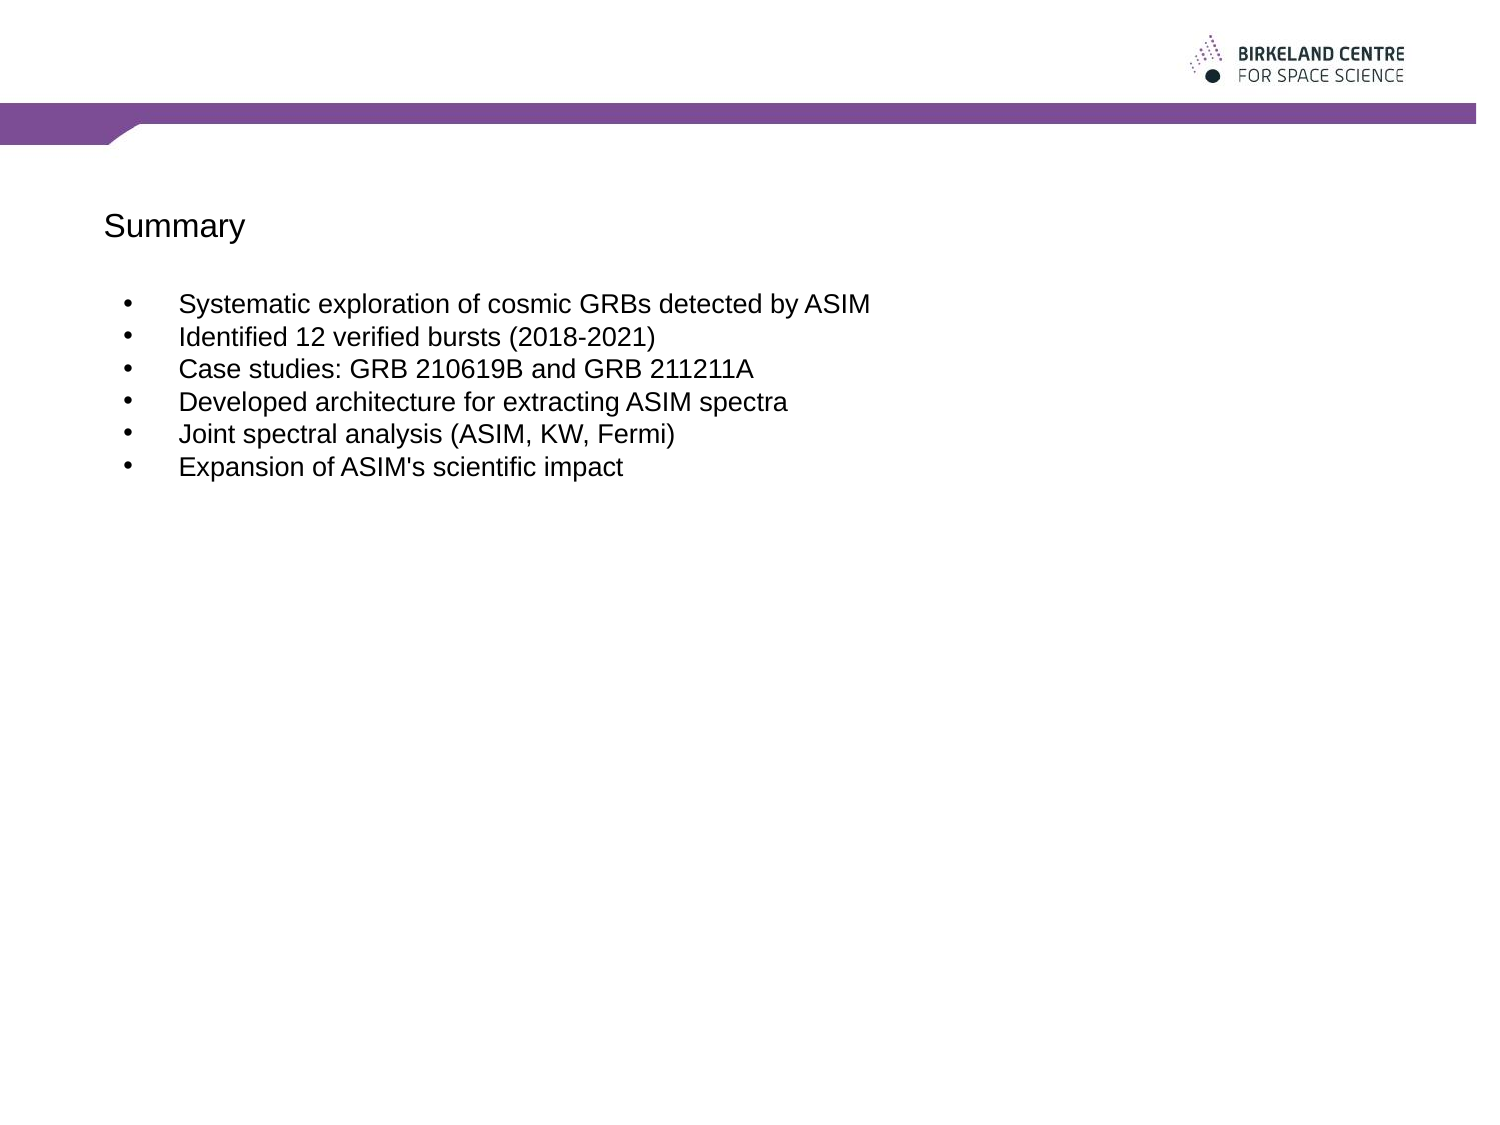

Summary
Systematic exploration of cosmic GRBs detected by ASIM
Identified 12 verified bursts (2018-2021)
Case studies: GRB 210619B and GRB 211211A
Developed architecture for extracting ASIM spectra
Joint spectral analysis (ASIM, KW, Fermi)
Expansion of ASIM's scientific impact